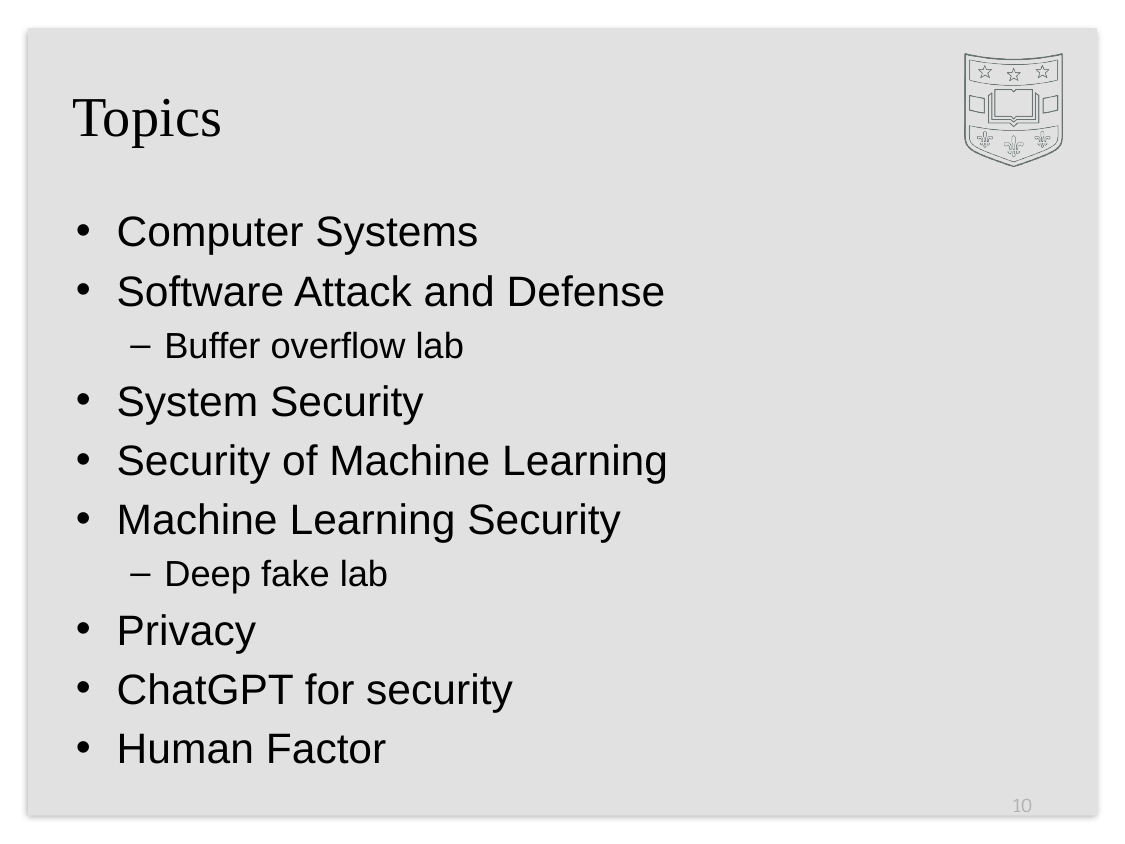

# Topics
Computer Systems
Software Attack and Defense
Buffer overflow lab
System Security
Security of Machine Learning
Machine Learning Security
Deep fake lab
Privacy
ChatGPT for security
Human Factor
10